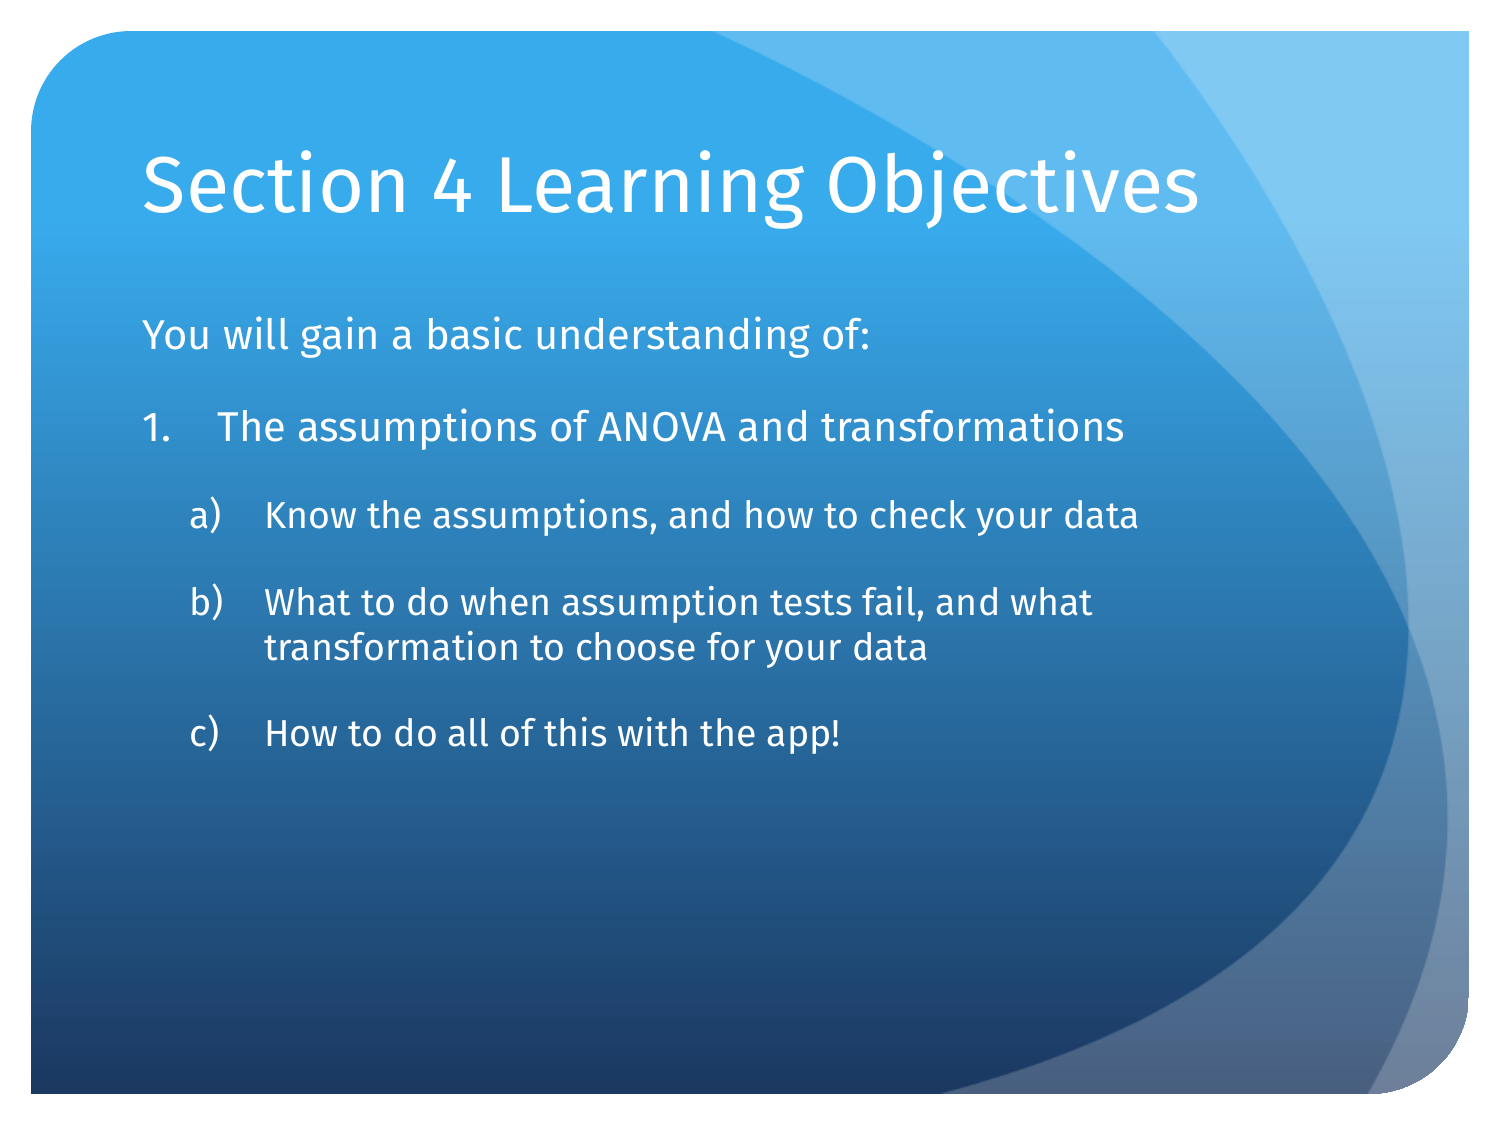

# Section 4 Learning Objectives
You will gain a basic understanding of:
The assumptions of ANOVA and transformations
Know the assumptions, and how to check your data
What to do when assumption tests fail, and what transformation to choose for your data
How to do all of this with the app!